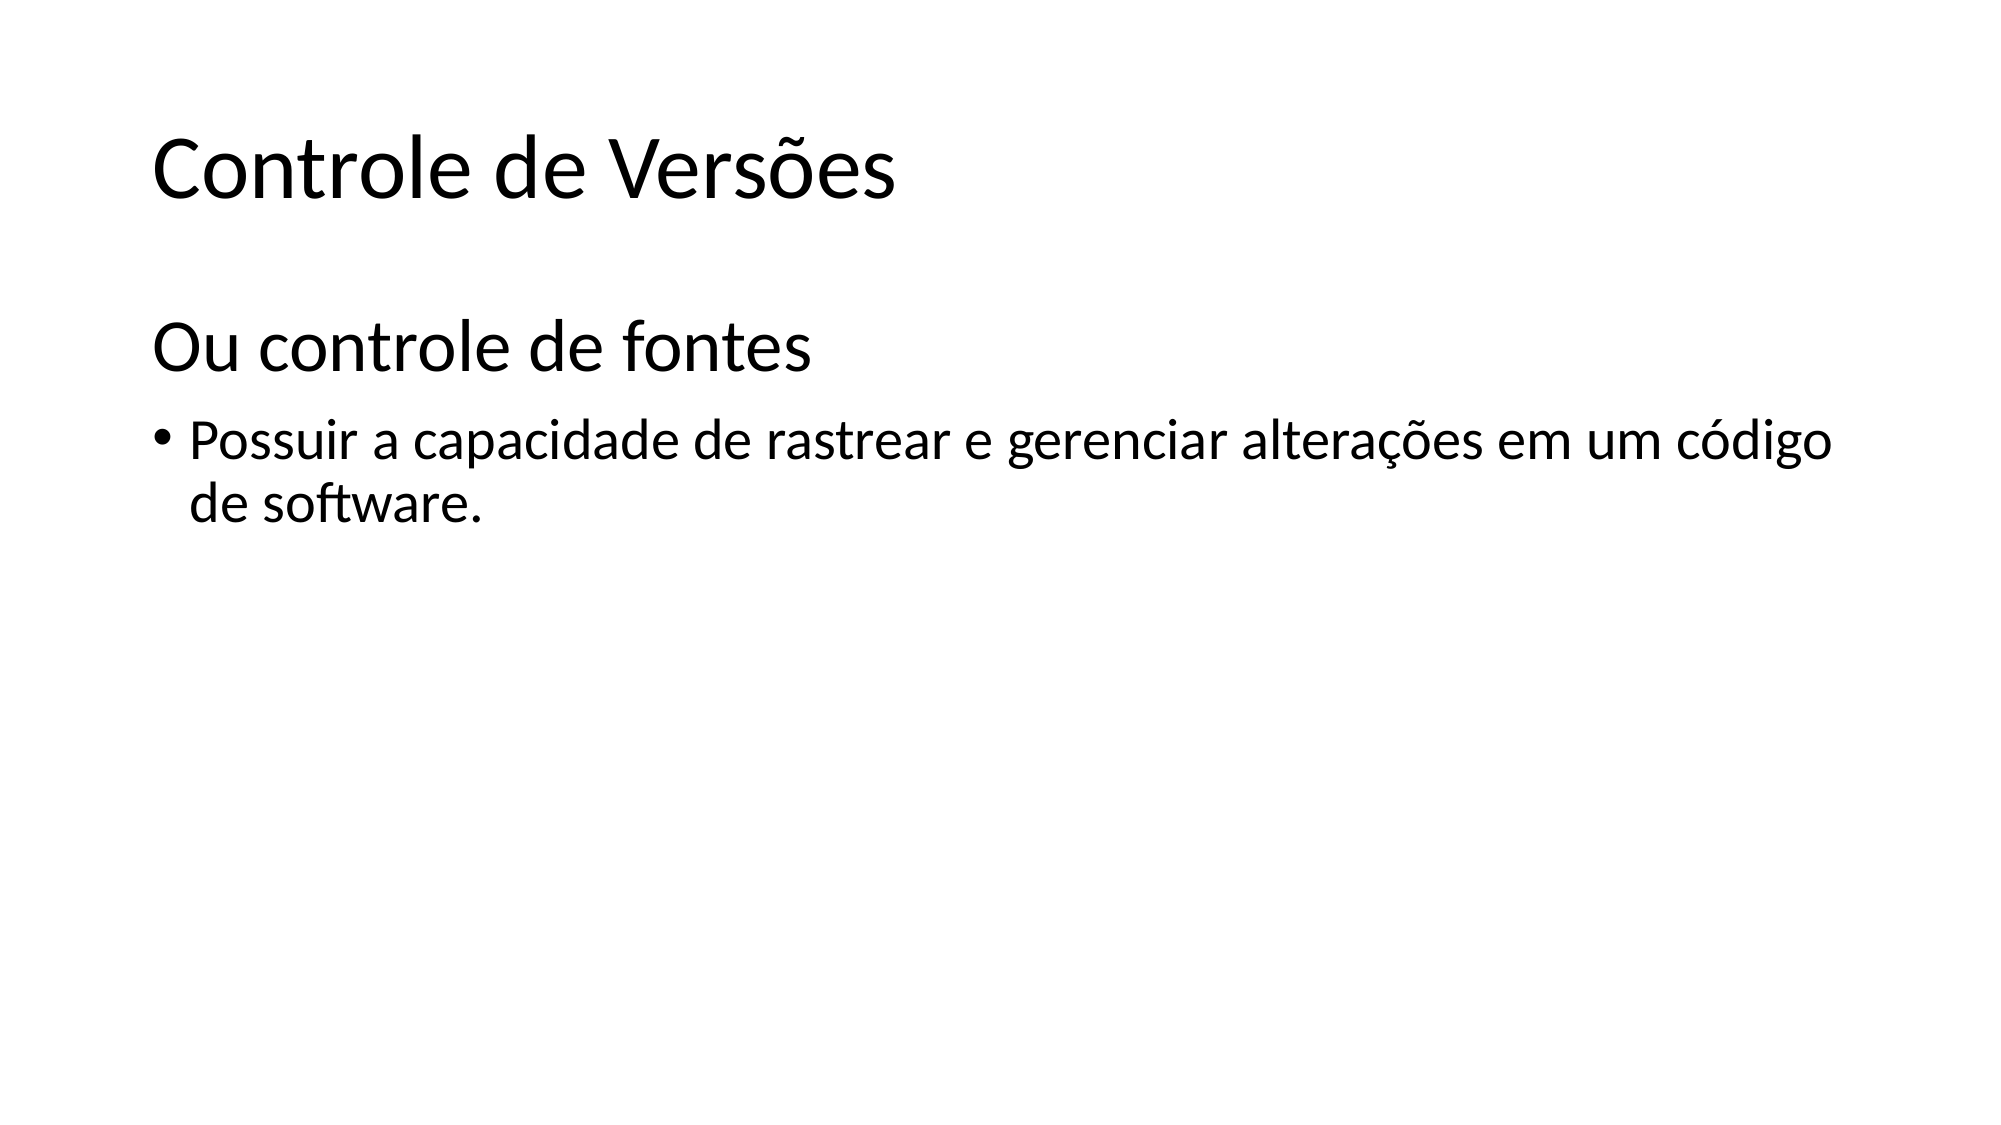

# Controle de Versões
Ou controle de fontes
Possuir a capacidade de rastrear e gerenciar alterações em um código de software.